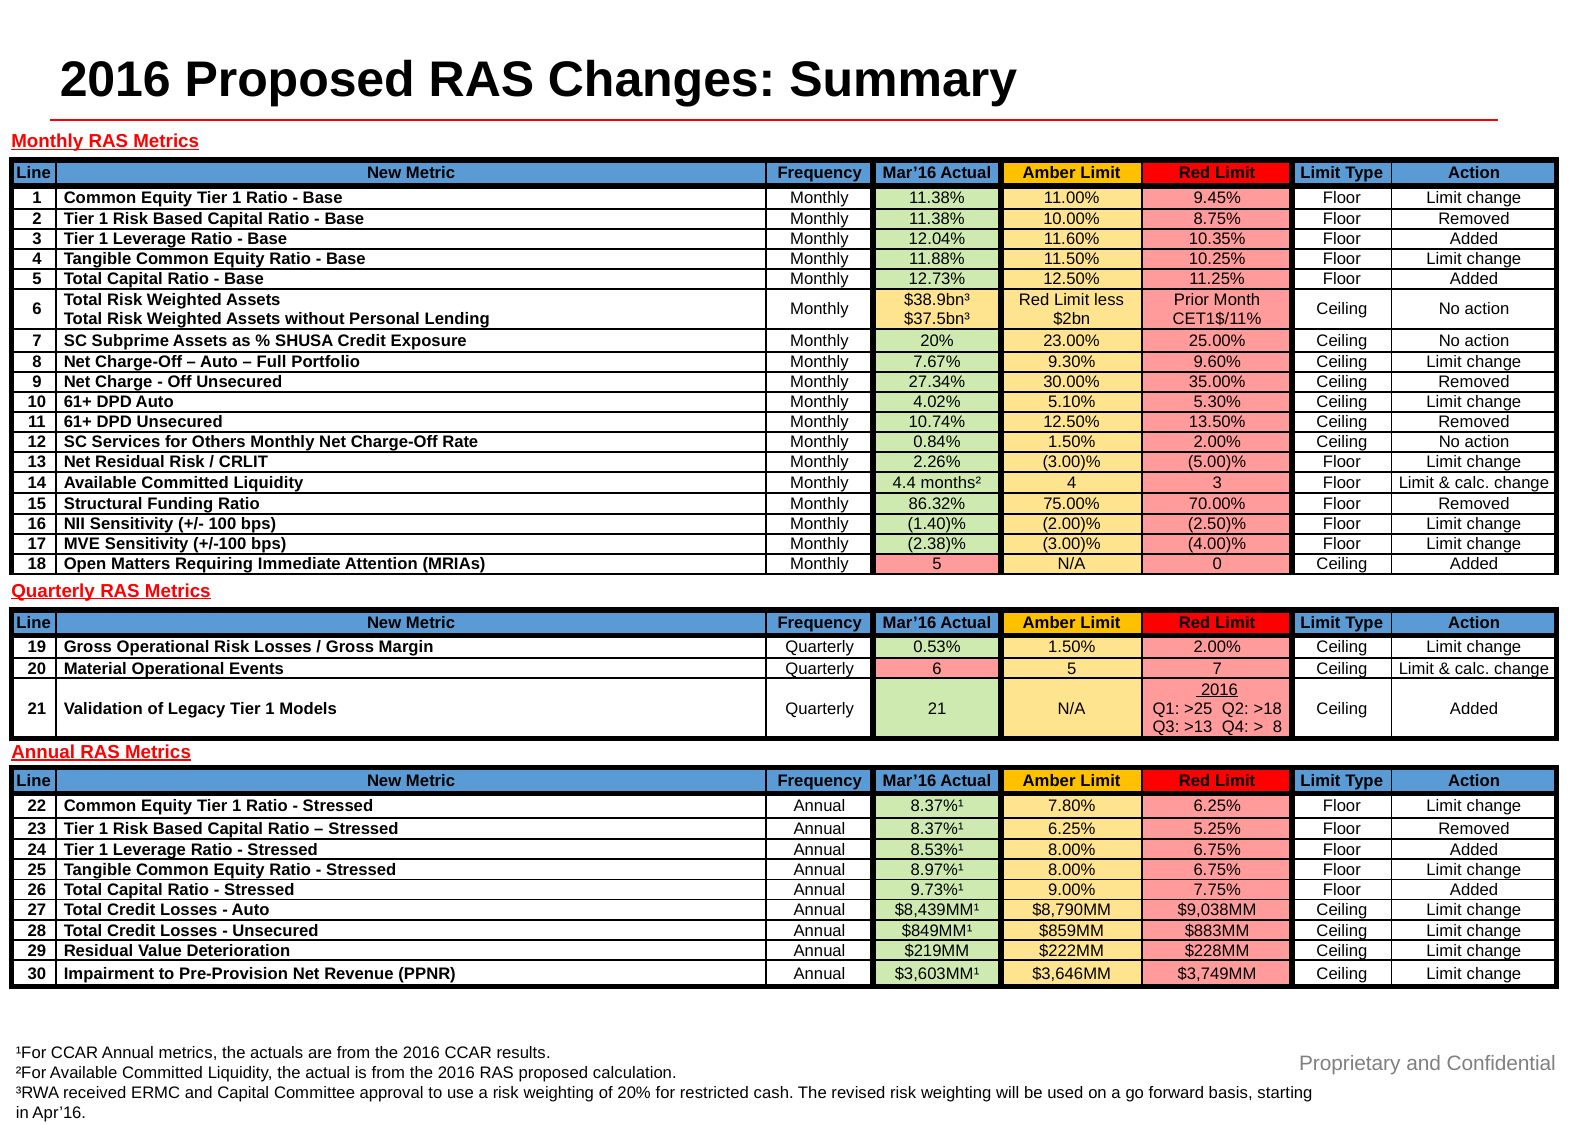

2016 Proposed RAS Changes: Summary
| Monthly RAS Metrics |  |  |  |  |  |  |  |
| --- | --- | --- | --- | --- | --- | --- | --- |
| Line | New Metric | Frequency | Mar’16 Actual | Amber Limit | Red Limit | Limit Type | Action |
| 1 | Common Equity Tier 1 Ratio - Base | Monthly | 11.38% | 11.00% | 9.45% | Floor | Limit change |
| 2 | Tier 1 Risk Based Capital Ratio - Base | Monthly | 11.38% | 10.00% | 8.75% | Floor | Removed |
| 3 | Tier 1 Leverage Ratio - Base | Monthly | 12.04% | 11.60% | 10.35% | Floor | Added |
| 4 | Tangible Common Equity Ratio - Base | Monthly | 11.88% | 11.50% | 10.25% | Floor | Limit change |
| 5 | Total Capital Ratio - Base | Monthly | 12.73% | 12.50% | 11.25% | Floor | Added |
| 6 | Total Risk Weighted Assets Total Risk Weighted Assets without Personal Lending | Monthly | $38.9bn³ $37.5bn³ | Red Limit less $2bn | Prior Month CET1$/11% | Ceiling | No action |
| 7 | SC Subprime Assets as % SHUSA Credit Exposure | Monthly | 20% | 23.00% | 25.00% | Ceiling | No action |
| 8 | Net Charge-Off – Auto – Full Portfolio | Monthly | 7.67% | 9.30% | 9.60% | Ceiling | Limit change |
| 9 | Net Charge - Off Unsecured | Monthly | 27.34% | 30.00% | 35.00% | Ceiling | Removed |
| 10 | 61+ DPD Auto | Monthly | 4.02% | 5.10% | 5.30% | Ceiling | Limit change |
| 11 | 61+ DPD Unsecured | Monthly | 10.74% | 12.50% | 13.50% | Ceiling | Removed |
| 12 | SC Services for Others Monthly Net Charge-Off Rate | Monthly | 0.84% | 1.50% | 2.00% | Ceiling | No action |
| 13 | Net Residual Risk / CRLIT | Monthly | 2.26% | (3.00)% | (5.00)% | Floor | Limit change |
| 14 | Available Committed Liquidity | Monthly | 4.4 months² | 4 | 3 | Floor | Limit & calc. change |
| 15 | Structural Funding Ratio | Monthly | 86.32% | 75.00% | 70.00% | Floor | Removed |
| 16 | NII Sensitivity (+/- 100 bps) | Monthly | (1.40)% | (2.00)% | (2.50)% | Floor | Limit change |
| 17 | MVE Sensitivity (+/-100 bps) | Monthly | (2.38)% | (3.00)% | (4.00)% | Floor | Limit change |
| 18 | Open Matters Requiring Immediate Attention (MRIAs) | Monthly | 5 | N/A | 0 | Ceiling | Added |
| Quarterly RAS Metrics |  |  |  |  |  |  |  |
| Line | New Metric | Frequency | Mar’16 Actual | Amber Limit | Red Limit | Limit Type | Action |
| 19 | Gross Operational Risk Losses / Gross Margin | Quarterly | 0.53% | 1.50% | 2.00% | Ceiling | Limit change |
| 20 | Material Operational Events | Quarterly | 6 | 5 | 7 | Ceiling | Limit & calc. change |
| 21 | Validation of Legacy Tier 1 Models | Quarterly | 21 | N/A | 2016 Q1: >25 Q2: >18 Q3: >13 Q4: > 8 | Ceiling | Added |
| Annual RAS Metrics |  |  |  |  |  |  |  |
| Line | New Metric | Frequency | Mar’16 Actual | Amber Limit | Red Limit | Limit Type | Action |
| 22 | Common Equity Tier 1 Ratio - Stressed | Annual | 8.37%¹ | 7.80% | 6.25% | Floor | Limit change |
| 23 | Tier 1 Risk Based Capital Ratio – Stressed | Annual | 8.37%¹ | 6.25% | 5.25% | Floor | Removed |
| 24 | Tier 1 Leverage Ratio - Stressed | Annual | 8.53%¹ | 8.00% | 6.75% | Floor | Added |
| 25 | Tangible Common Equity Ratio - Stressed | Annual | 8.97%¹ | 8.00% | 6.75% | Floor | Limit change |
| 26 | Total Capital Ratio - Stressed | Annual | 9.73%¹ | 9.00% | 7.75% | Floor | Added |
| 27 | Total Credit Losses - Auto | Annual | $8,439MM¹ | $8,790MM | $9,038MM | Ceiling | Limit change |
| 28 | Total Credit Losses - Unsecured | Annual | $849MM¹ | $859MM | $883MM | Ceiling | Limit change |
| 29 | Residual Value Deterioration | Annual | $219MM | $222MM | $228MM | Ceiling | Limit change |
| 30 | Impairment to Pre-Provision Net Revenue (PPNR) | Annual | $3,603MM¹ | $3,646MM | $3,749MM | Ceiling | Limit change |
¹For CCAR Annual metrics, the actuals are from the 2016 CCAR results.
²For Available Committed Liquidity, the actual is from the 2016 RAS proposed calculation.
³RWA received ERMC and Capital Committee approval to use a risk weighting of 20% for restricted cash. The revised risk weighting will be used on a go forward basis, starting in Apr’16.
Proprietary and Confidential